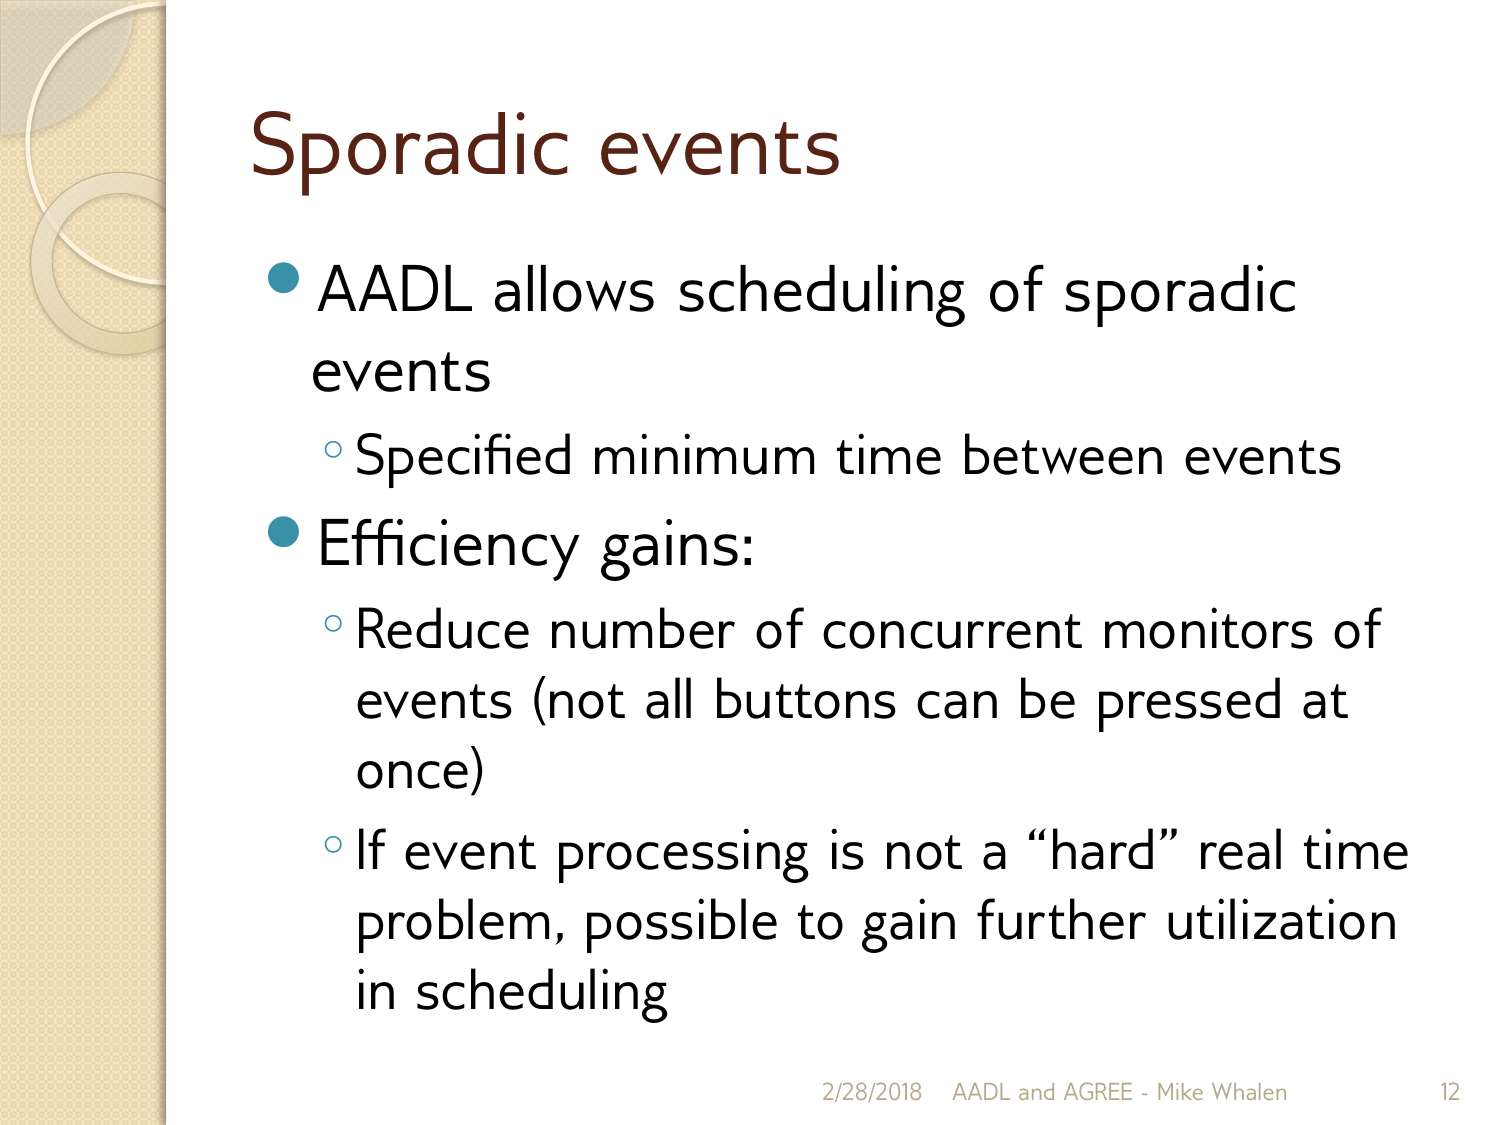

# Sporadic events
AADL allows scheduling of sporadic events
Specified minimum time between events
Efficiency gains:
Reduce number of concurrent monitors of events (not all buttons can be pressed at once)
If event processing is not a “hard” real time problem, possible to gain further utilization in scheduling

2/28/2018
AADL and AGREE - Mike Whalen
12